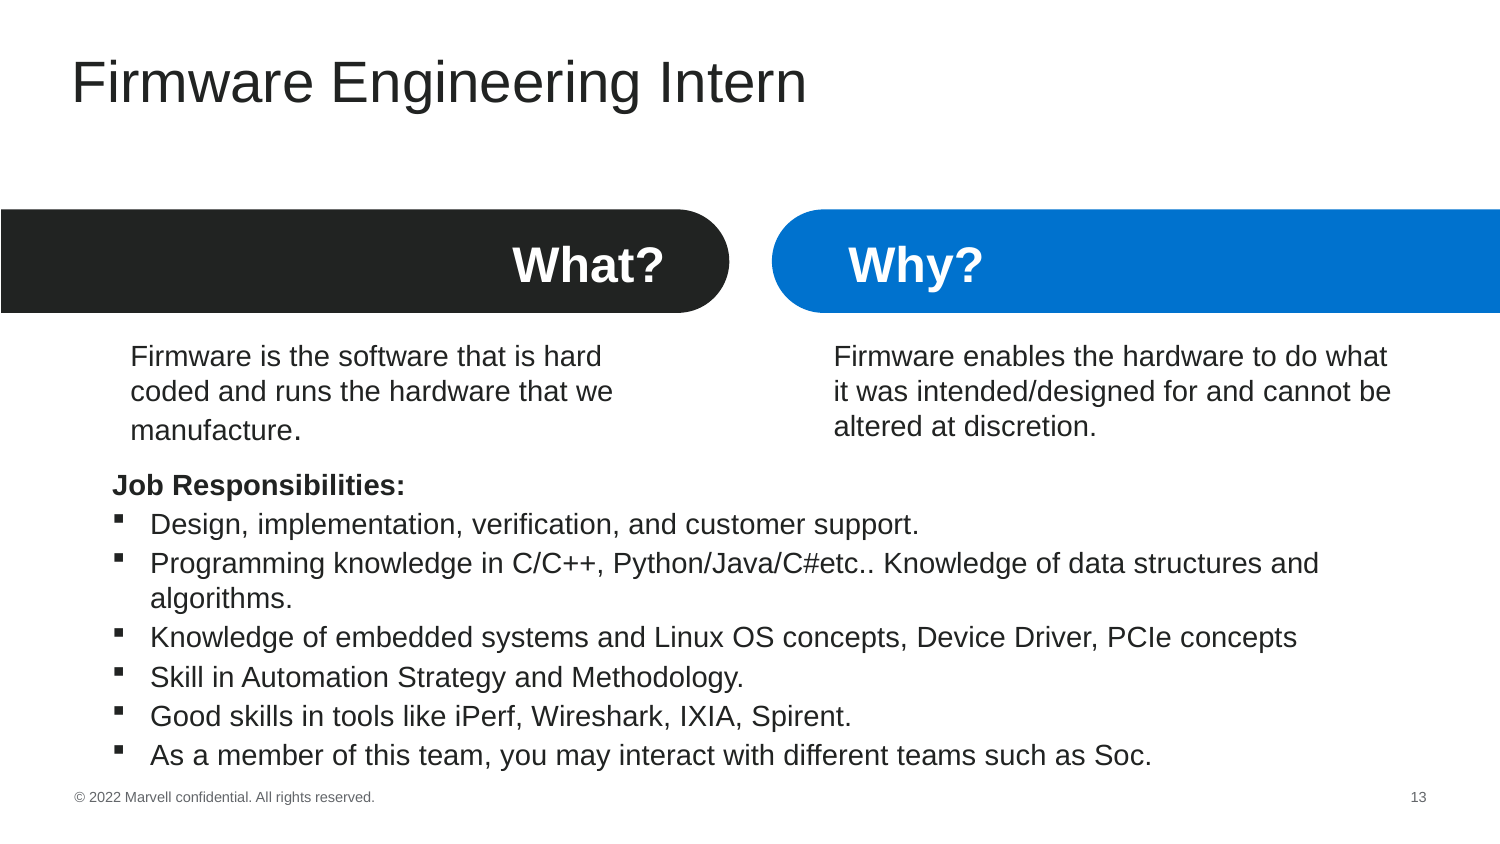

# Firmware Engineering Intern
What?
Why?
Firmware is the software that is hard coded and runs the hardware that we manufacture.​
Firmware enables the hardware to do what it was intended/designed for and cannot be altered at discretion.
Job Responsibilities:
Design, implementation, verification, and customer support.
Programming knowledge in C/C++, Python/Java/C#etc.. Knowledge of data structures and algorithms.
Knowledge of embedded systems and Linux OS concepts, Device Driver, PCIe concepts
Skill in Automation Strategy and Methodology.
Good skills in tools like iPerf, Wireshark, IXIA, Spirent.
As a member of this team, you may interact with different teams such as Soc.